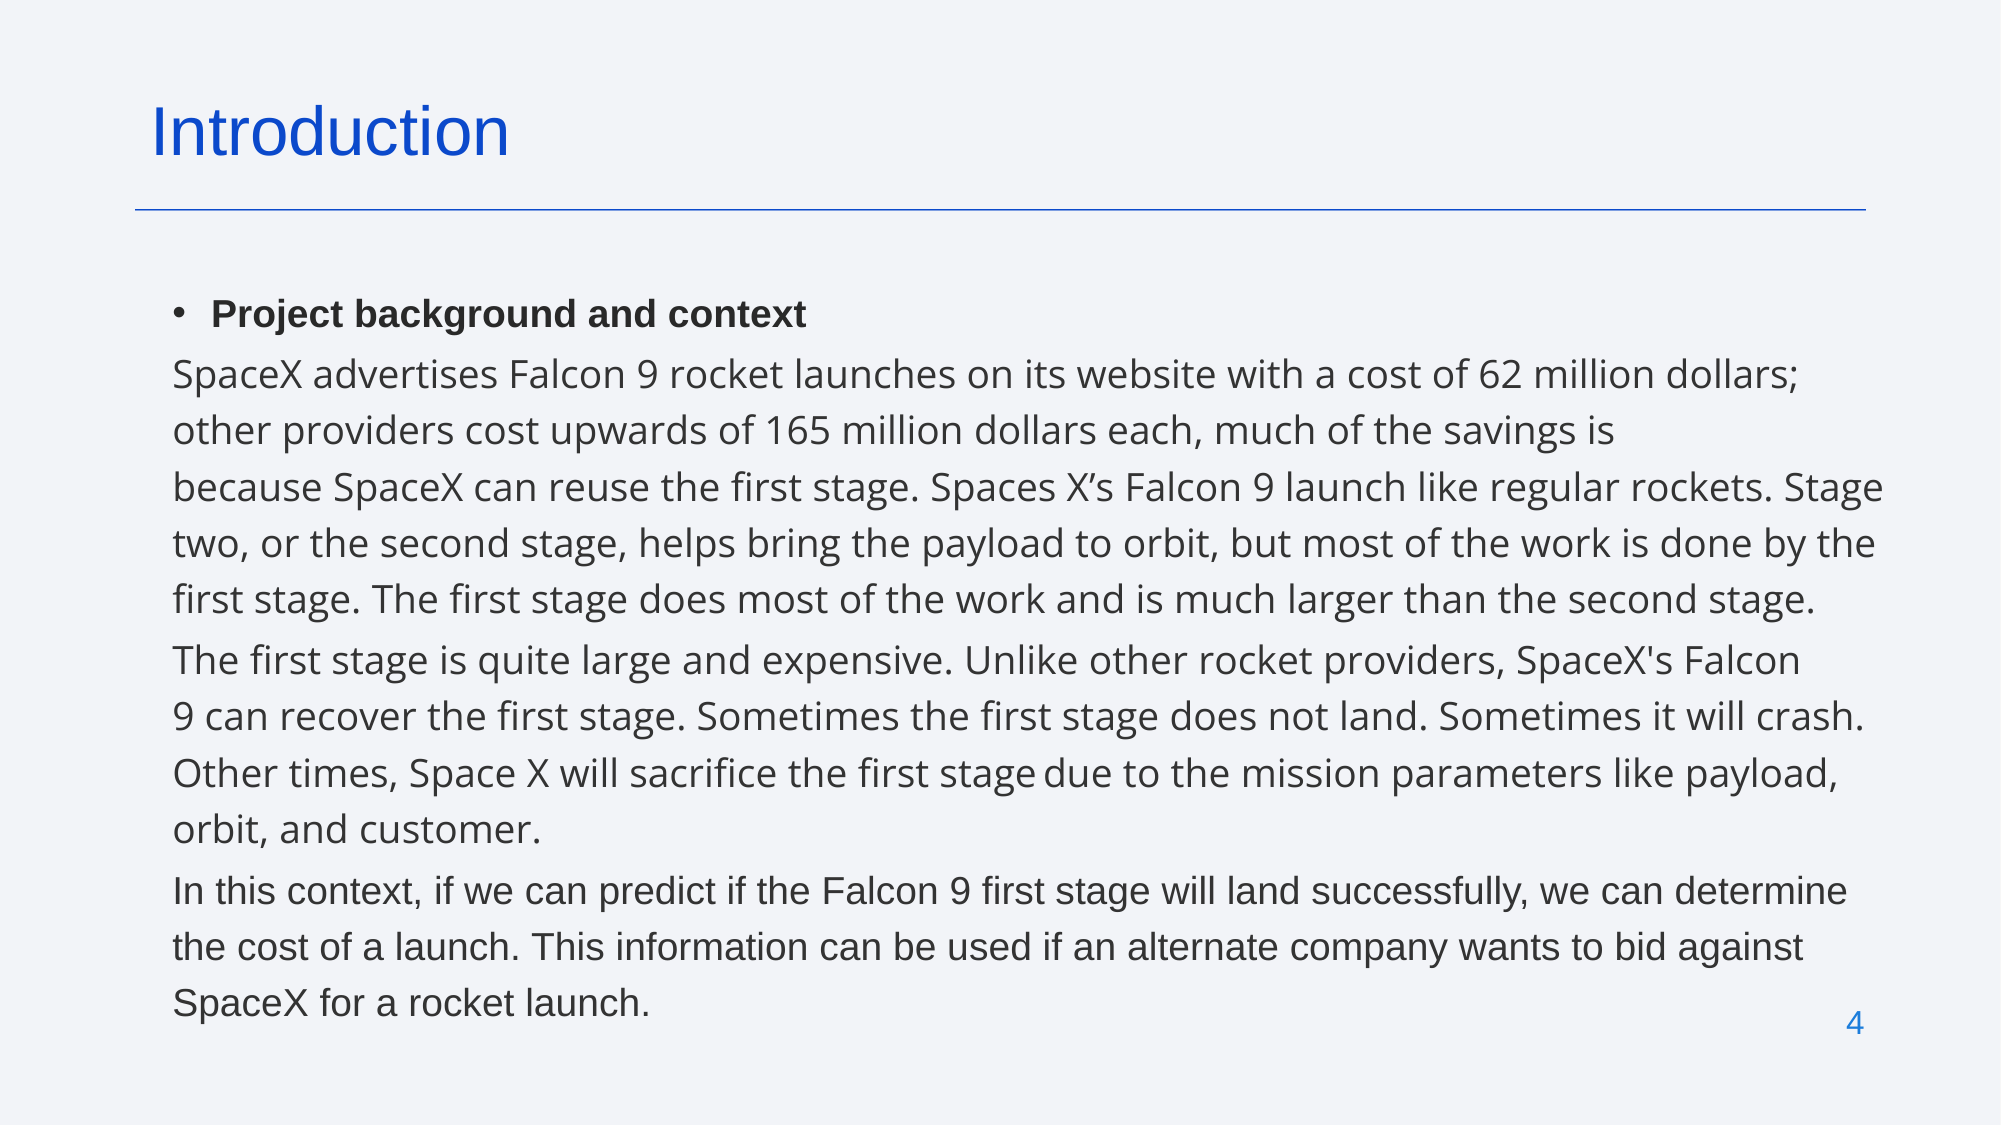

Introduction
Project background and context
SpaceX advertises Falcon 9 rocket launches on its website with a cost of 62 million dollars;  other providers cost upwards of 165 million dollars each, much of the savings is because SpaceX can reuse the first stage. Spaces X’s Falcon 9 launch like regular rockets. Stage two, or the second stage, helps bring the payload to orbit, but most of the work is done by the first stage. The first stage does most of the work and is much larger than the second stage.
The first stage is quite large and expensive. Unlike other rocket providers, SpaceX's Falcon 9 can recover the first stage. Sometimes the first stage does not land. Sometimes it will crash. Other times, Space X will sacrifice the first stage due to the mission parameters like payload, orbit, and customer.
In this context, if we can predict if the Falcon 9 first stage will land successfully, we can determine the cost of a launch. This information can be used if an alternate company wants to bid against SpaceX for a rocket launch.

4